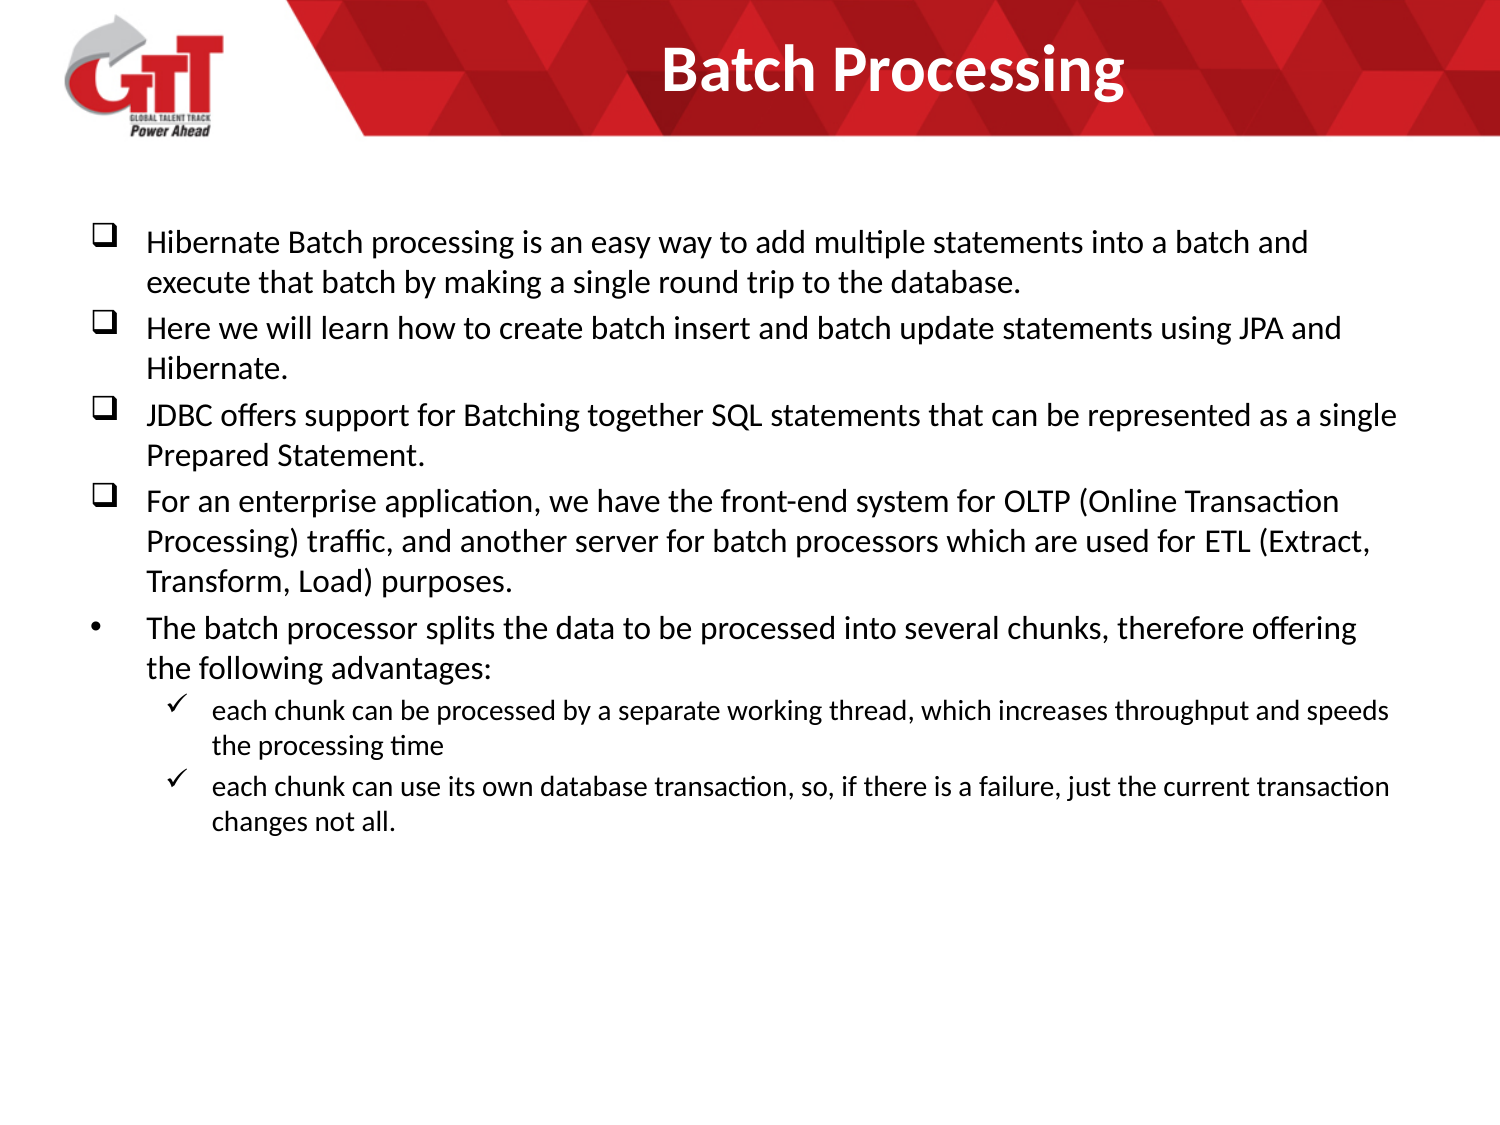

# Batch Processing
Hibernate Batch processing is an easy way to add multiple statements into a batch and execute that batch by making a single round trip to the database.
Here we will learn how to create batch insert and batch update statements using JPA and Hibernate.
JDBC offers support for Batching together SQL statements that can be represented as a single Prepared Statement.
For an enterprise application, we have the front-end system for OLTP (Online Transaction Processing) traffic, and another server for batch processors which are used for ETL (Extract, Transform, Load) purposes.
The batch processor splits the data to be processed into several chunks, therefore offering the following advantages:
each chunk can be processed by a separate working thread, which increases throughput and speeds the processing time
each chunk can use its own database transaction, so, if there is a failure, just the current transaction changes not all.